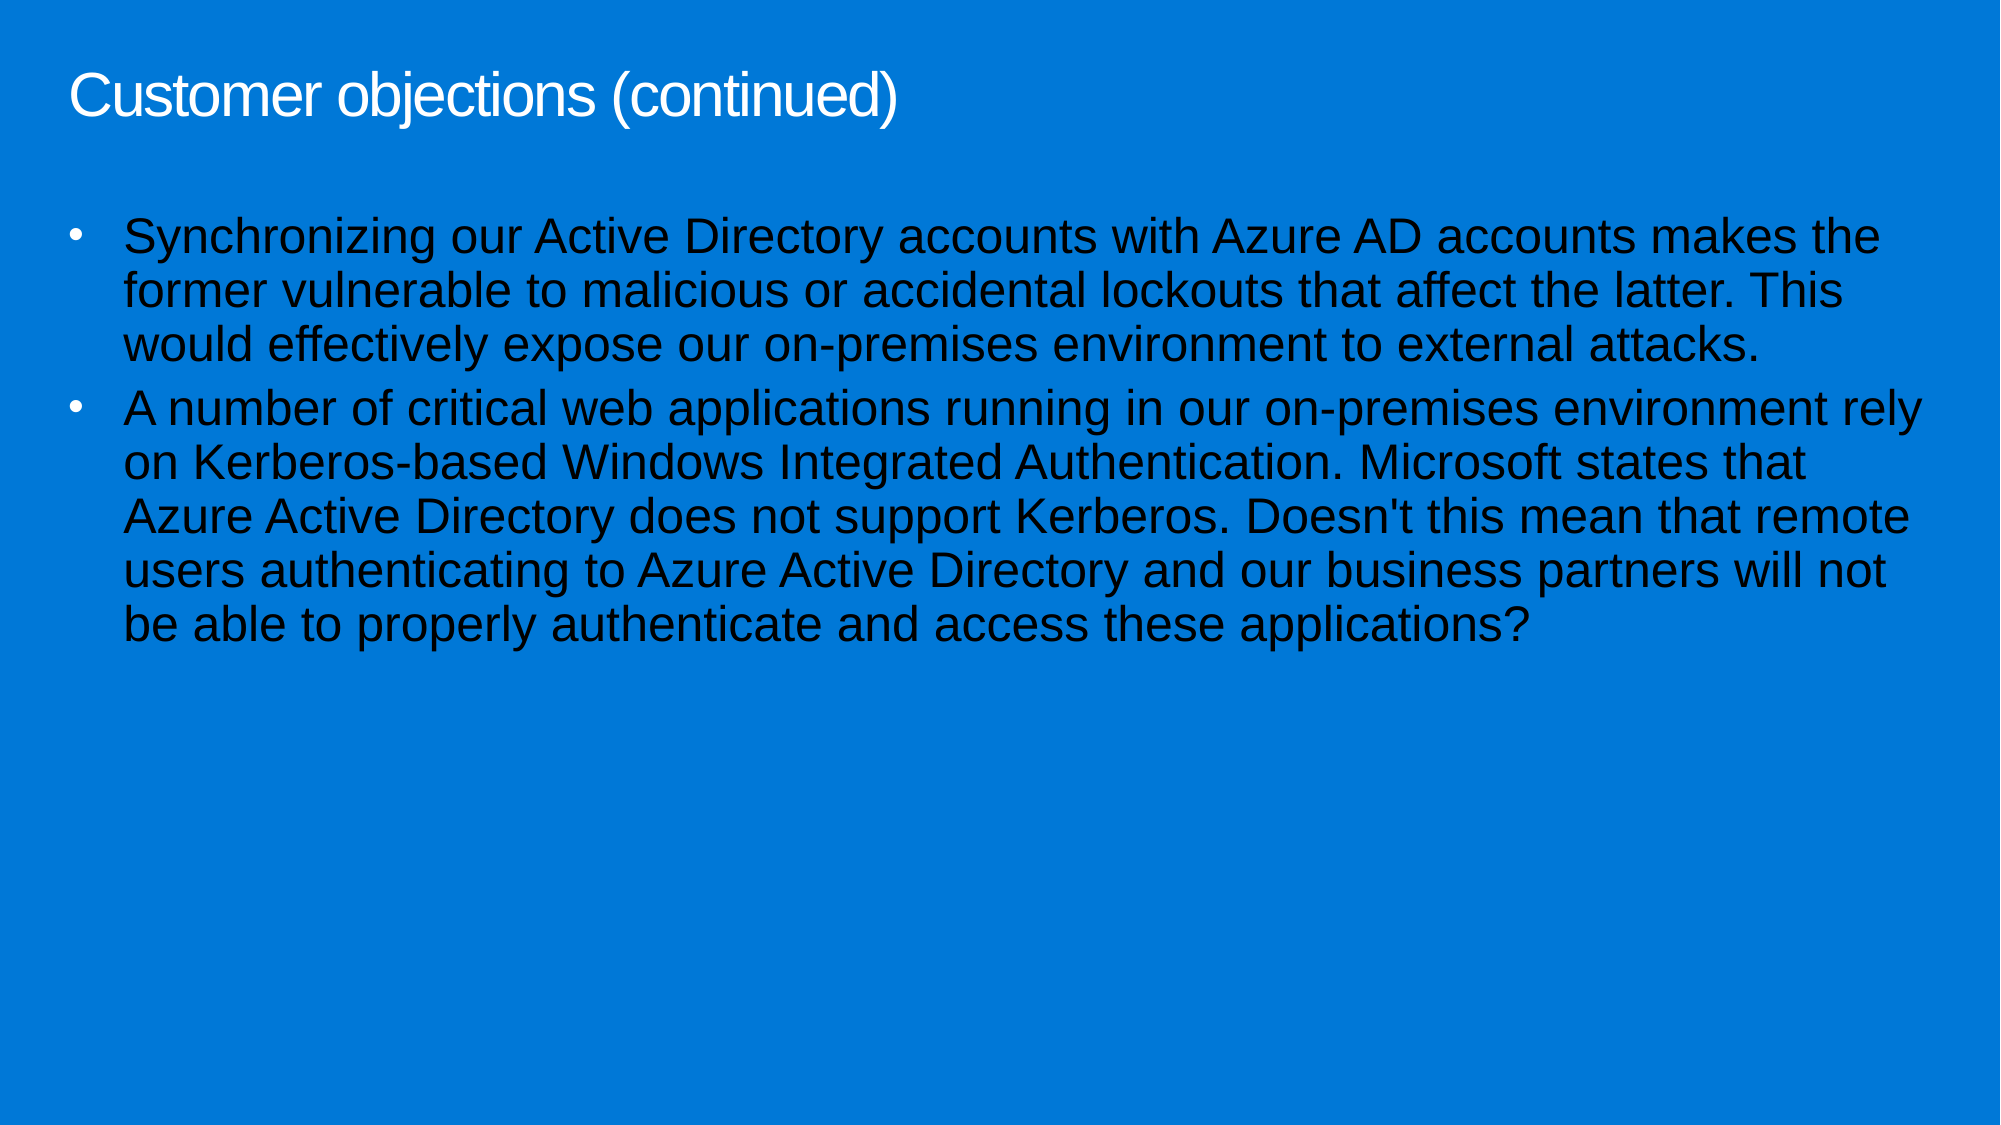

# Customer objections (continued)
Synchronizing our Active Directory accounts with Azure AD accounts makes the former vulnerable to malicious or accidental lockouts that affect the latter. This would effectively expose our on-premises environment to external attacks.
A number of critical web applications running in our on-premises environment rely on Kerberos-based Windows Integrated Authentication. Microsoft states that Azure Active Directory does not support Kerberos. Doesn't this mean that remote users authenticating to Azure Active Directory and our business partners will not be able to properly authenticate and access these applications?